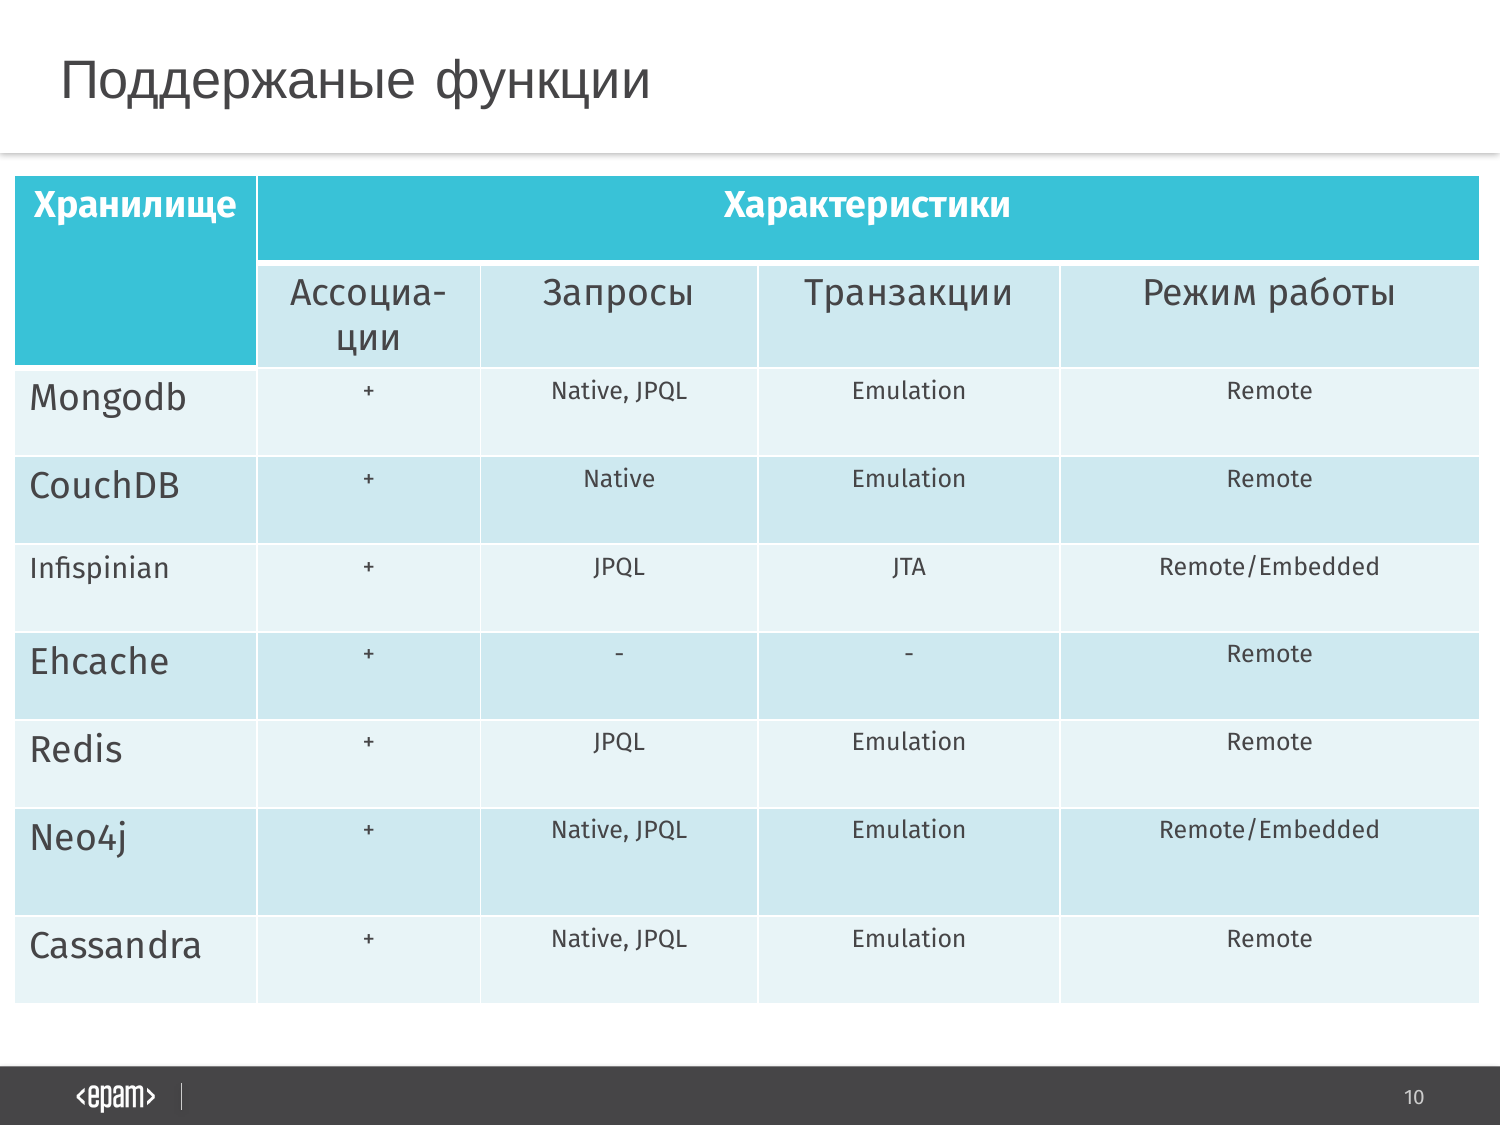

Поддержаные функции
| Хранилище | Характеристики |  |  |  |
| --- | --- | --- | --- | --- |
|  | Ассоциа-ции | Запросы | Транзакции | Режим работы |
| Mongodb | + | Native, JPQL | Emulation | Remote |
| CouchDB | + | Native | Emulation | Remote |
| Infispinian | + | JPQL | JTA | Remote/Embedded |
| Ehcache | + | - | - | Remote |
| Redis | + | JPQL | Emulation | Remote |
| Neo4j | + | Native, JPQL | Emulation | Remote/Embedded |
| Cassandra | + | Native, JPQL | Emulation | Remote |